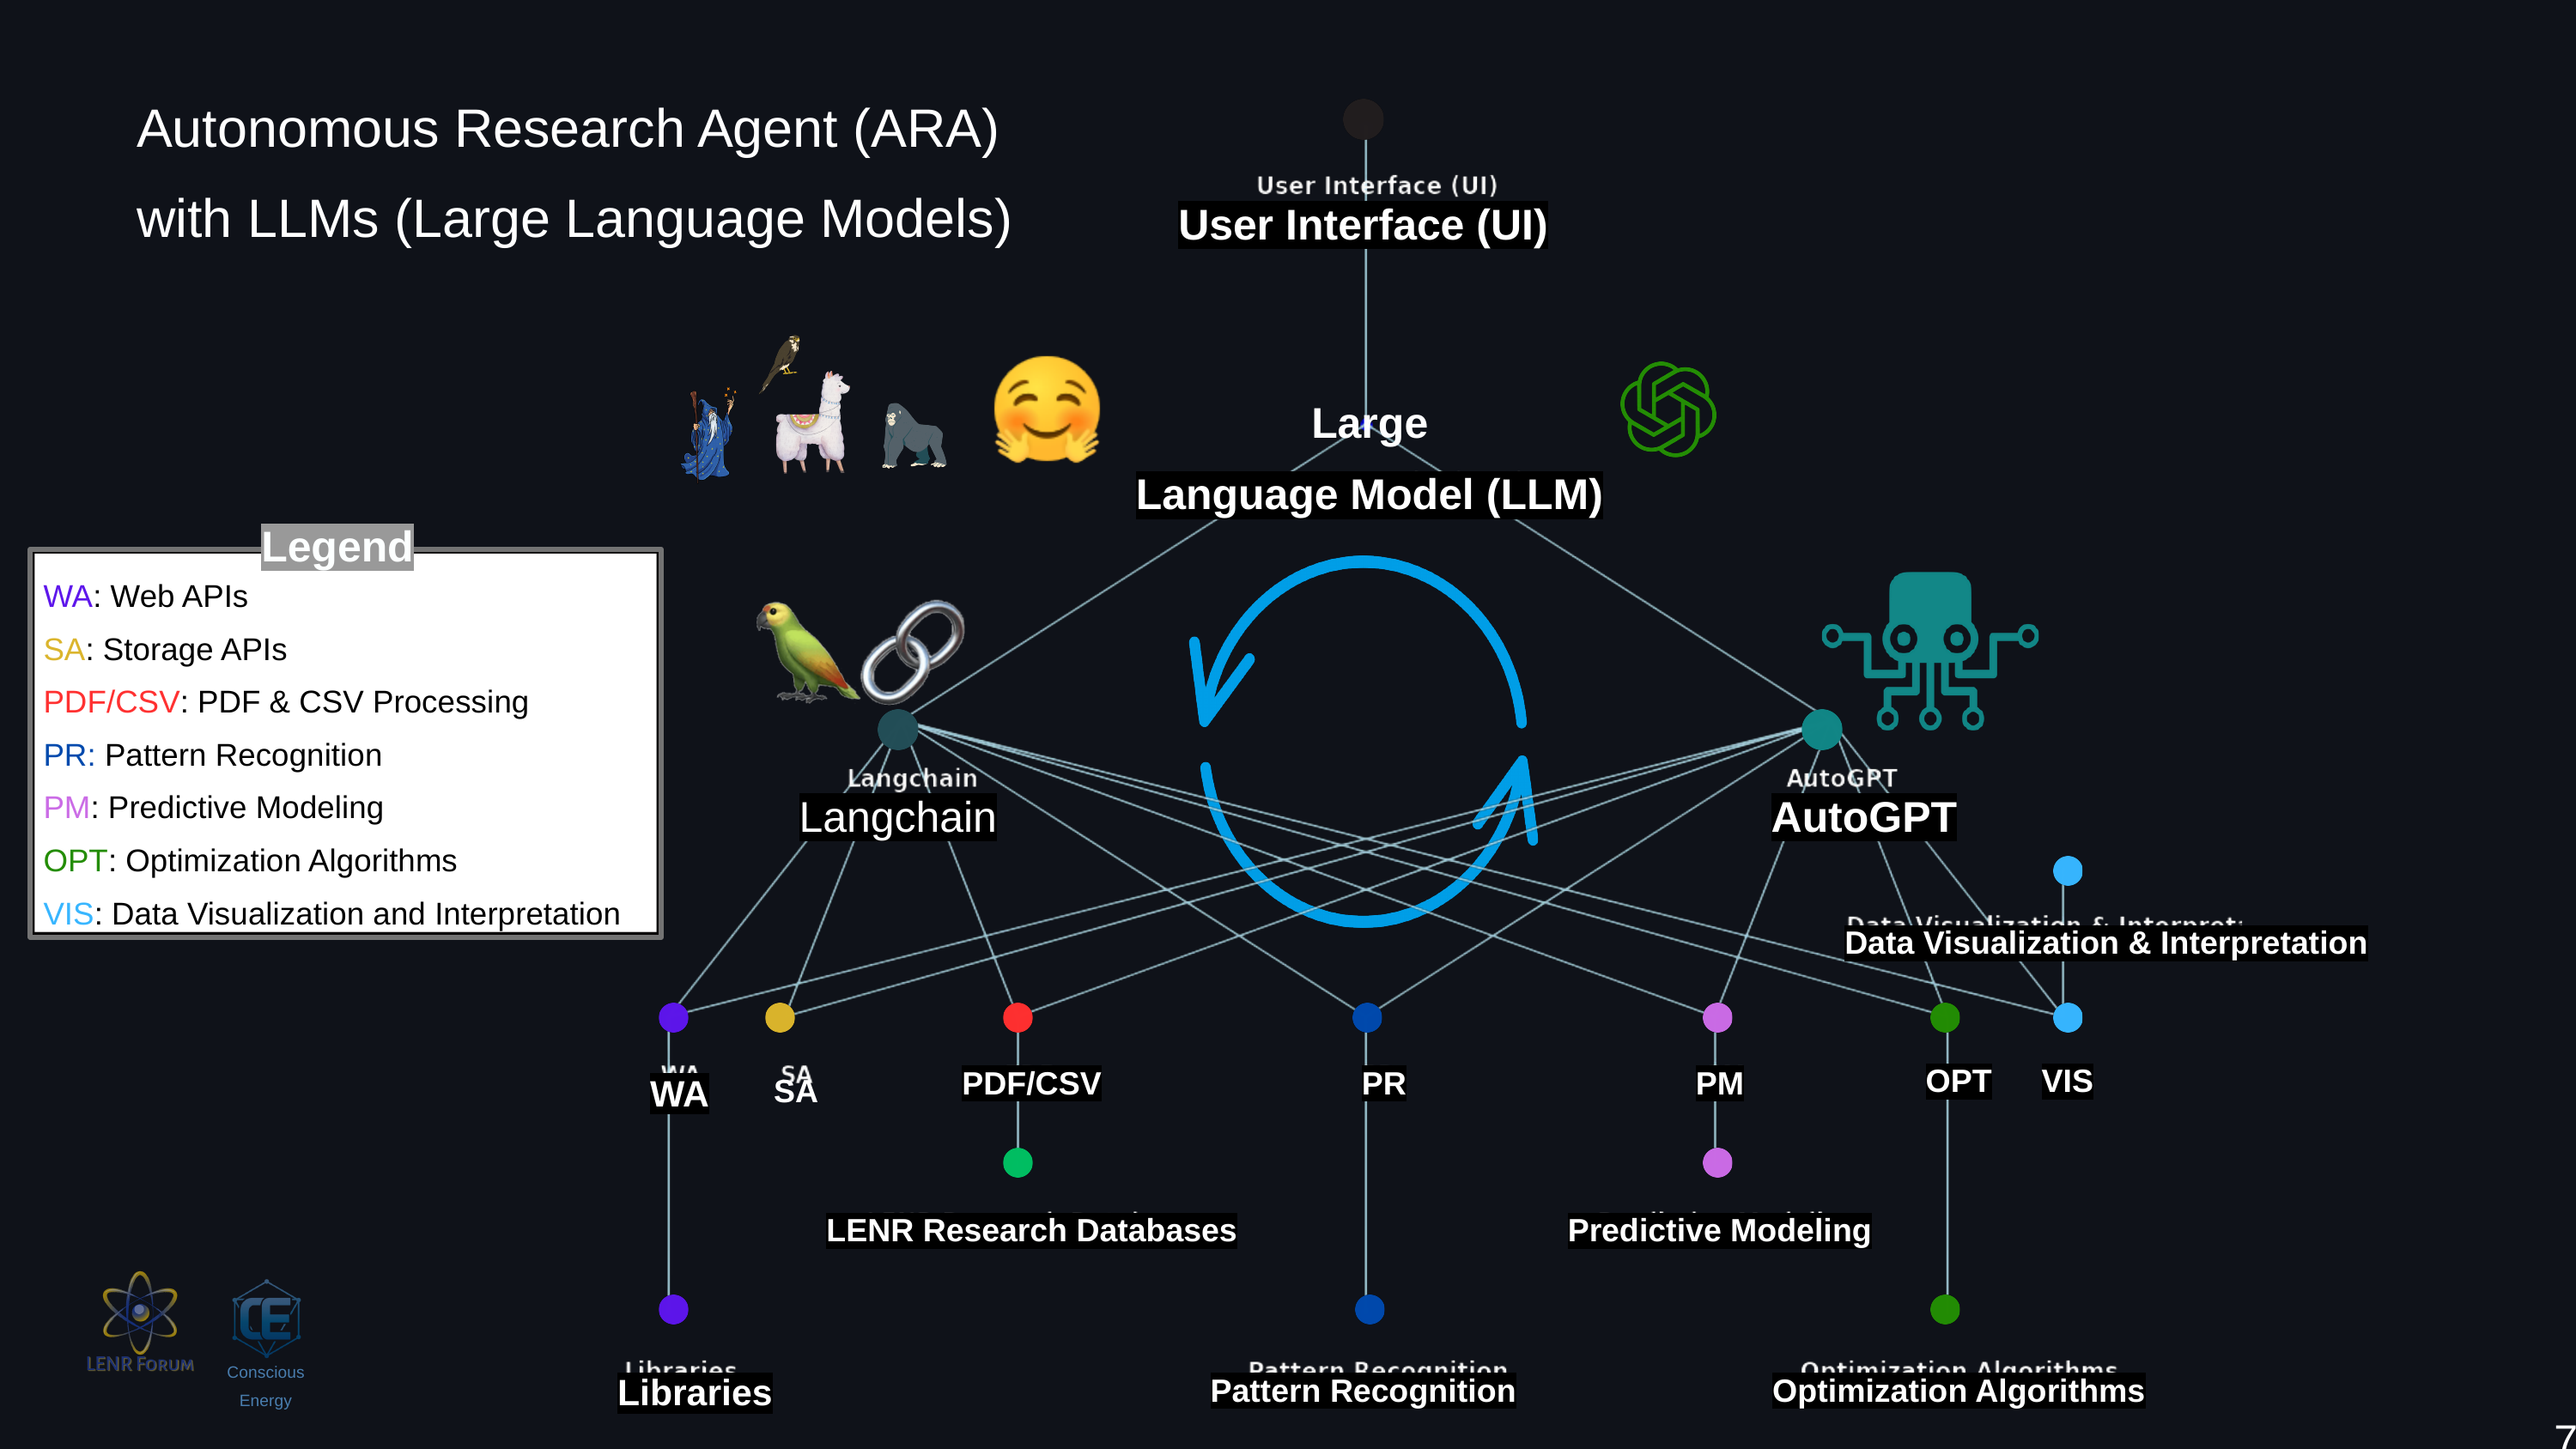

Autonomous Research Agent (ARA) with LLMs (Large Language Models)

User Interface (UI)

Large
Language Model (LLM)

Legend

WA: Web APIs
SA: Storage APIs
PDF/CSV: PDF & CSV Processing
PR: Pattern Recognition
PM: Predictive Modeling
OPT: Optimization Algorithms
VIS: Data Visualization and Interpretation

Langchain
AutoGPT

Data Visualization & Interpretation

OPT
VIS
PDF/CSV
PM
PR
WA
SA

LENR Research Databases
Predictive Modeling

Conscious Energy

Libraries
Pattern Recognition
Optimization Algorithms
7